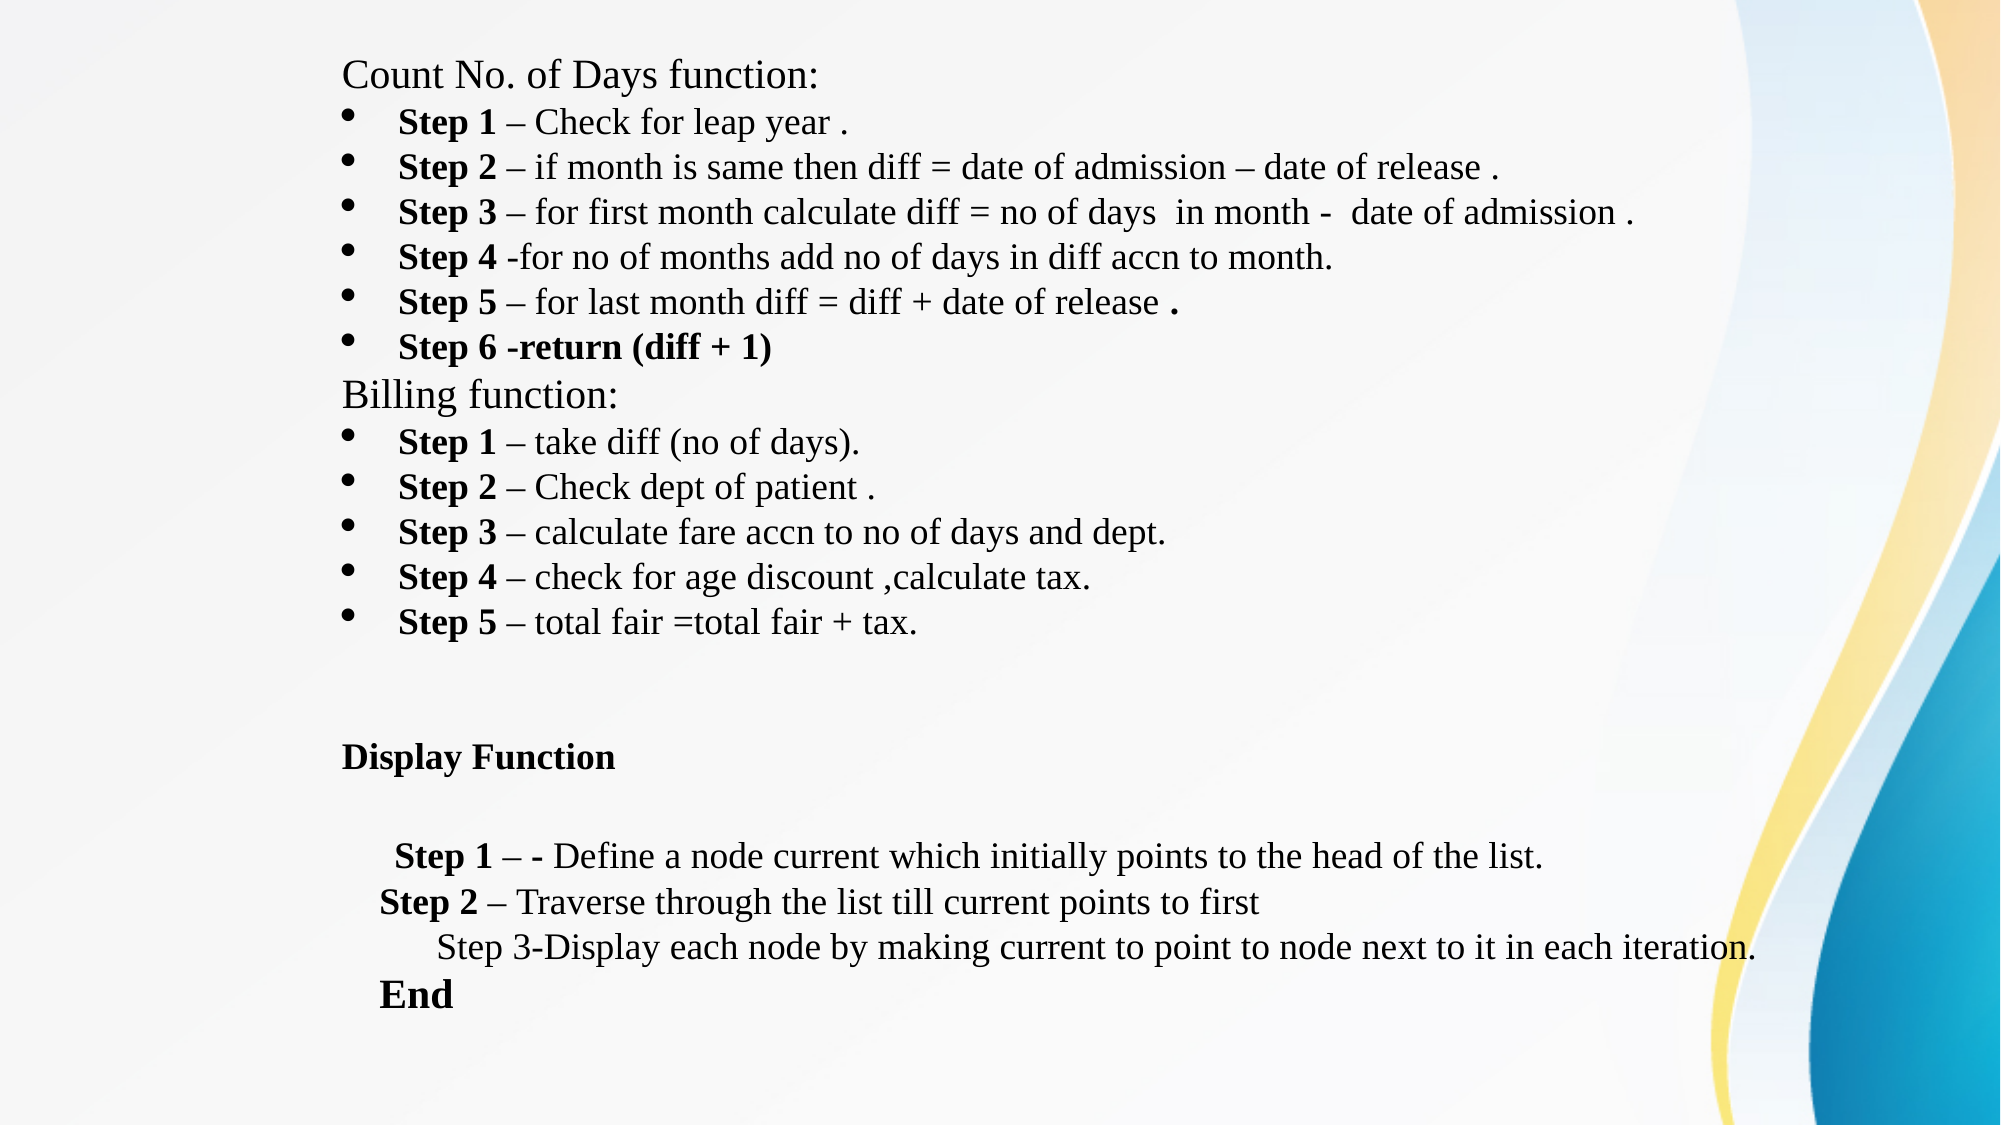

Count No. of Days function:
Step 1 – Check for leap year .
Step 2 – if month is same then diff = date of admission – date of release .
Step 3 – for first month calculate diff = no of days  in month -  date of admission .
Step 4 -for no of months add no of days in diff accn to month.
Step 5 – for last month diff = diff + date of release .
Step 6 -return (diff + 1)
Billing function:
Step 1 – take diff (no of days).
Step 2 – Check dept of patient .
Step 3 – calculate fare accn to no of days and dept.
Step 4 – check for age discount ,calculate tax.
Step 5 – total fair =total fair + tax.

Display Function

     Step 1 – - Define a node current which initially points to the head of the list.
Step 2 – Traverse through the list till current points to first
      Step 3-Display each node by making current to point to node next to it in each iteration.
End